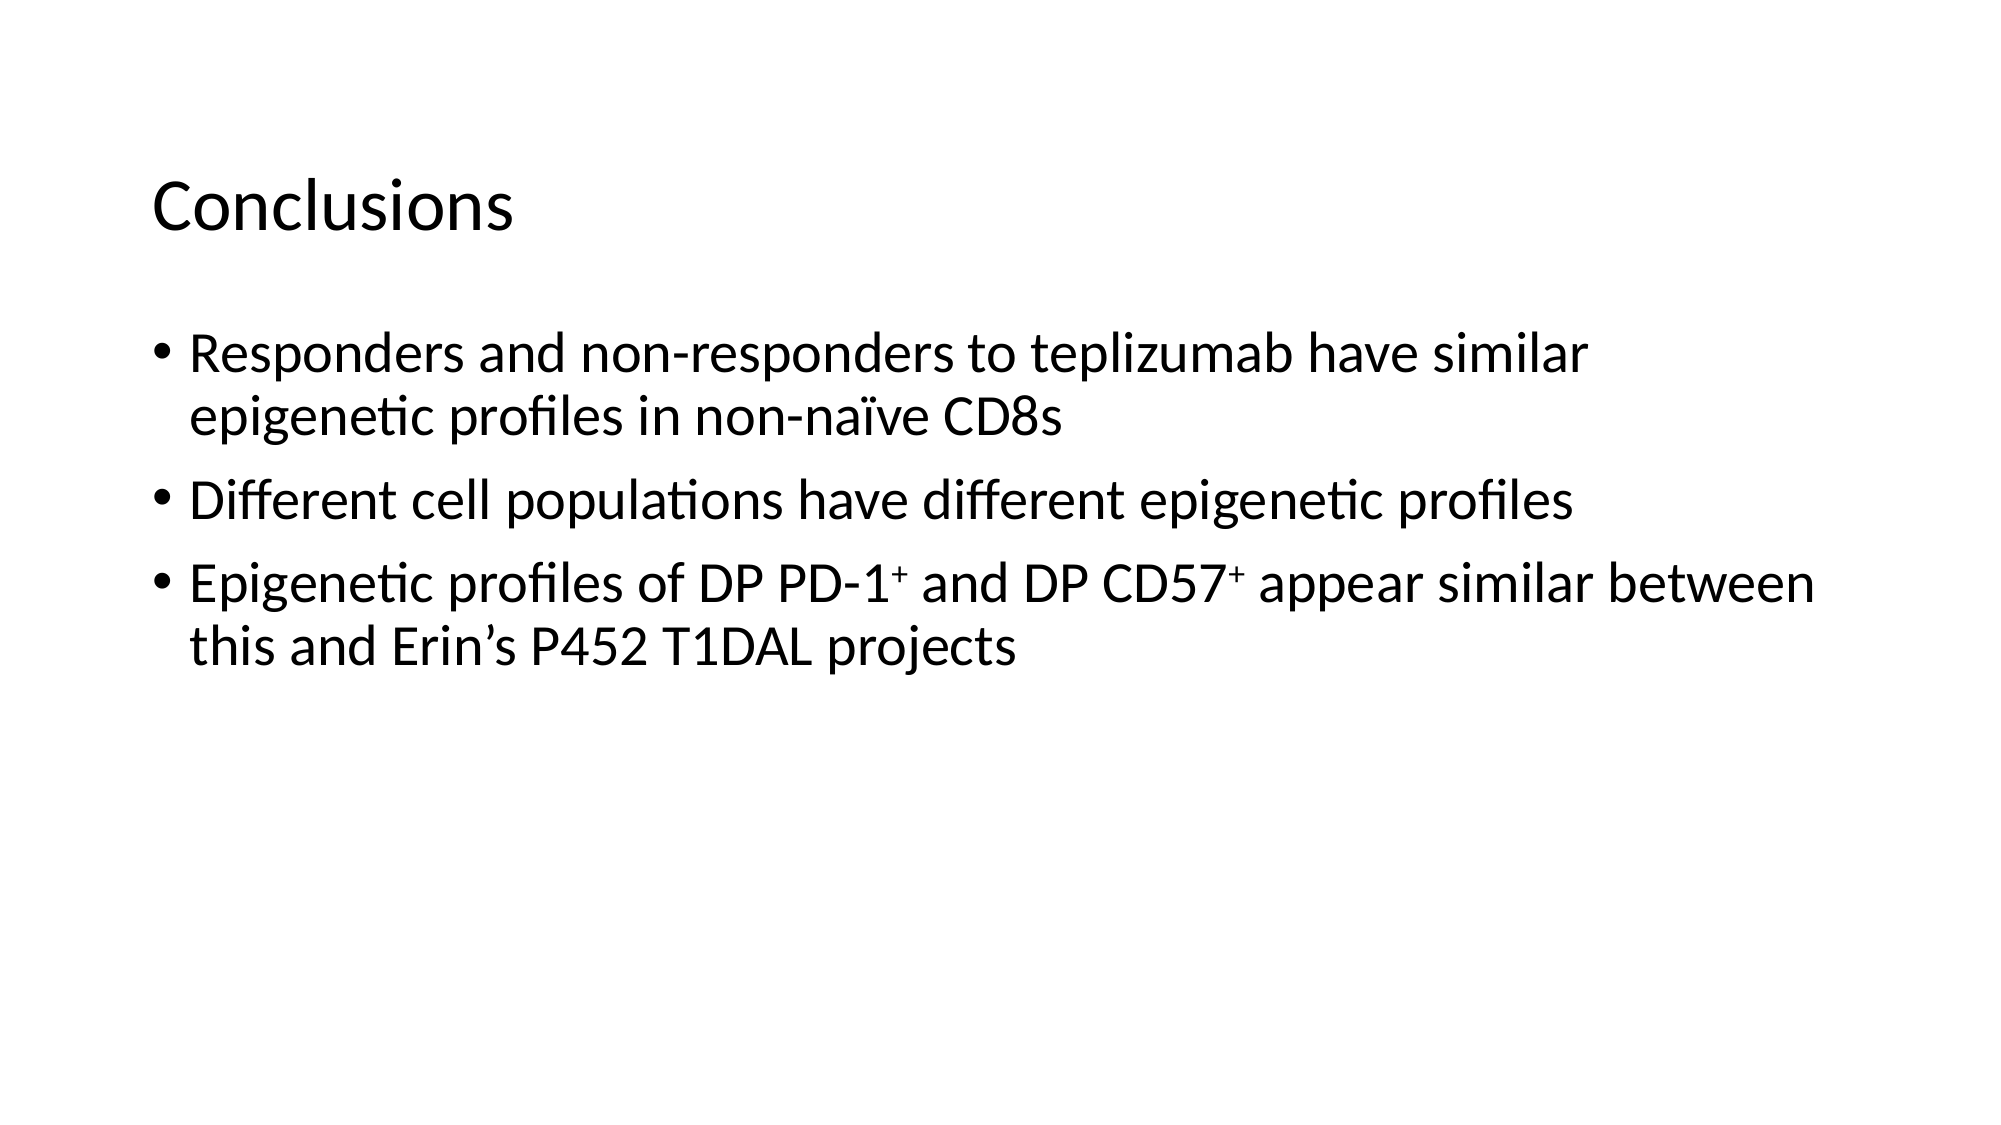

# Conclusions
Responders and non-responders to teplizumab have similar epigenetic profiles in non-naïve CD8s
Different cell populations have different epigenetic profiles
Epigenetic profiles of DP PD-1+ and DP CD57+ appear similar between this and Erin’s P452 T1DAL projects